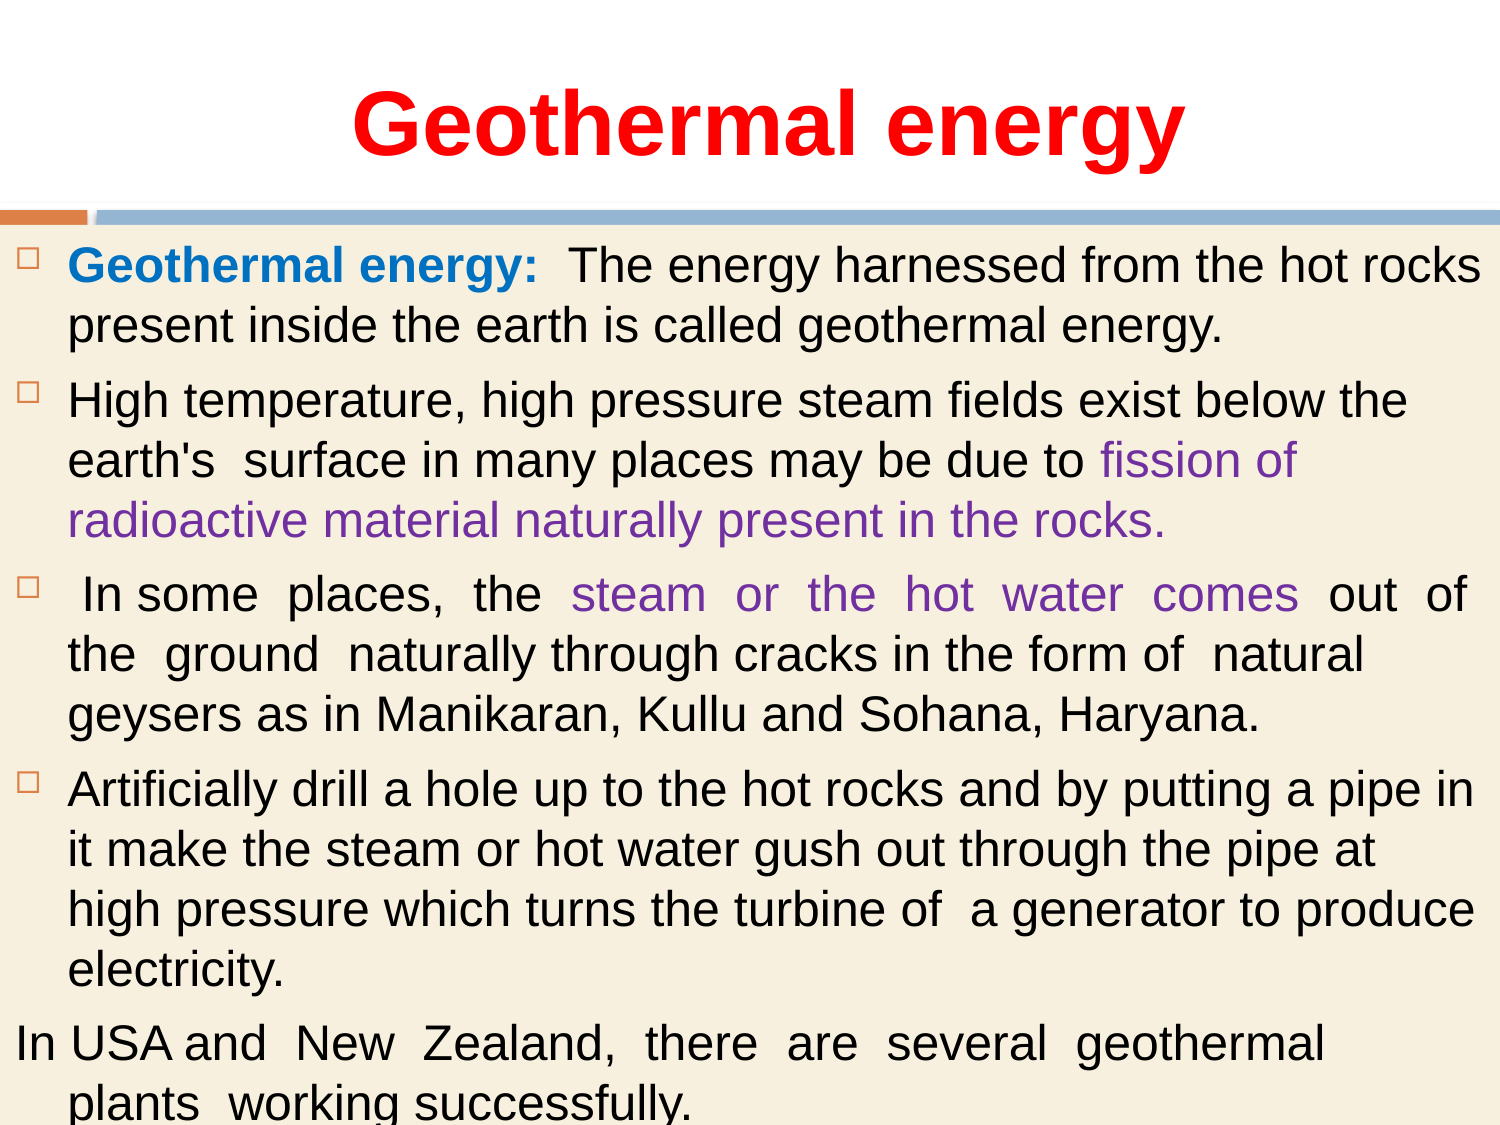

# Geothermal energy
Geothermal energy:  The energy harnessed from the hot rocks present inside the earth is called geothermal energy.
High temperature, high pressure steam fields exist below the earth's  surface in many places may be due to fission of  radioactive material naturally present in the rocks.
 In some  places,  the  steam  or  the  hot  water  comes  out  of  the  ground  naturally through cracks in the form of  natural geysers as in Manikaran, Kullu and Sohana, Haryana.
Artificially drill a hole up to the hot rocks and by putting a pipe in it make the steam or hot water gush out through the pipe at high pressure which turns the turbine of  a generator to produce electricity.
In USA and  New  Zealand,  there  are  several  geothermal  plants  working successfully.